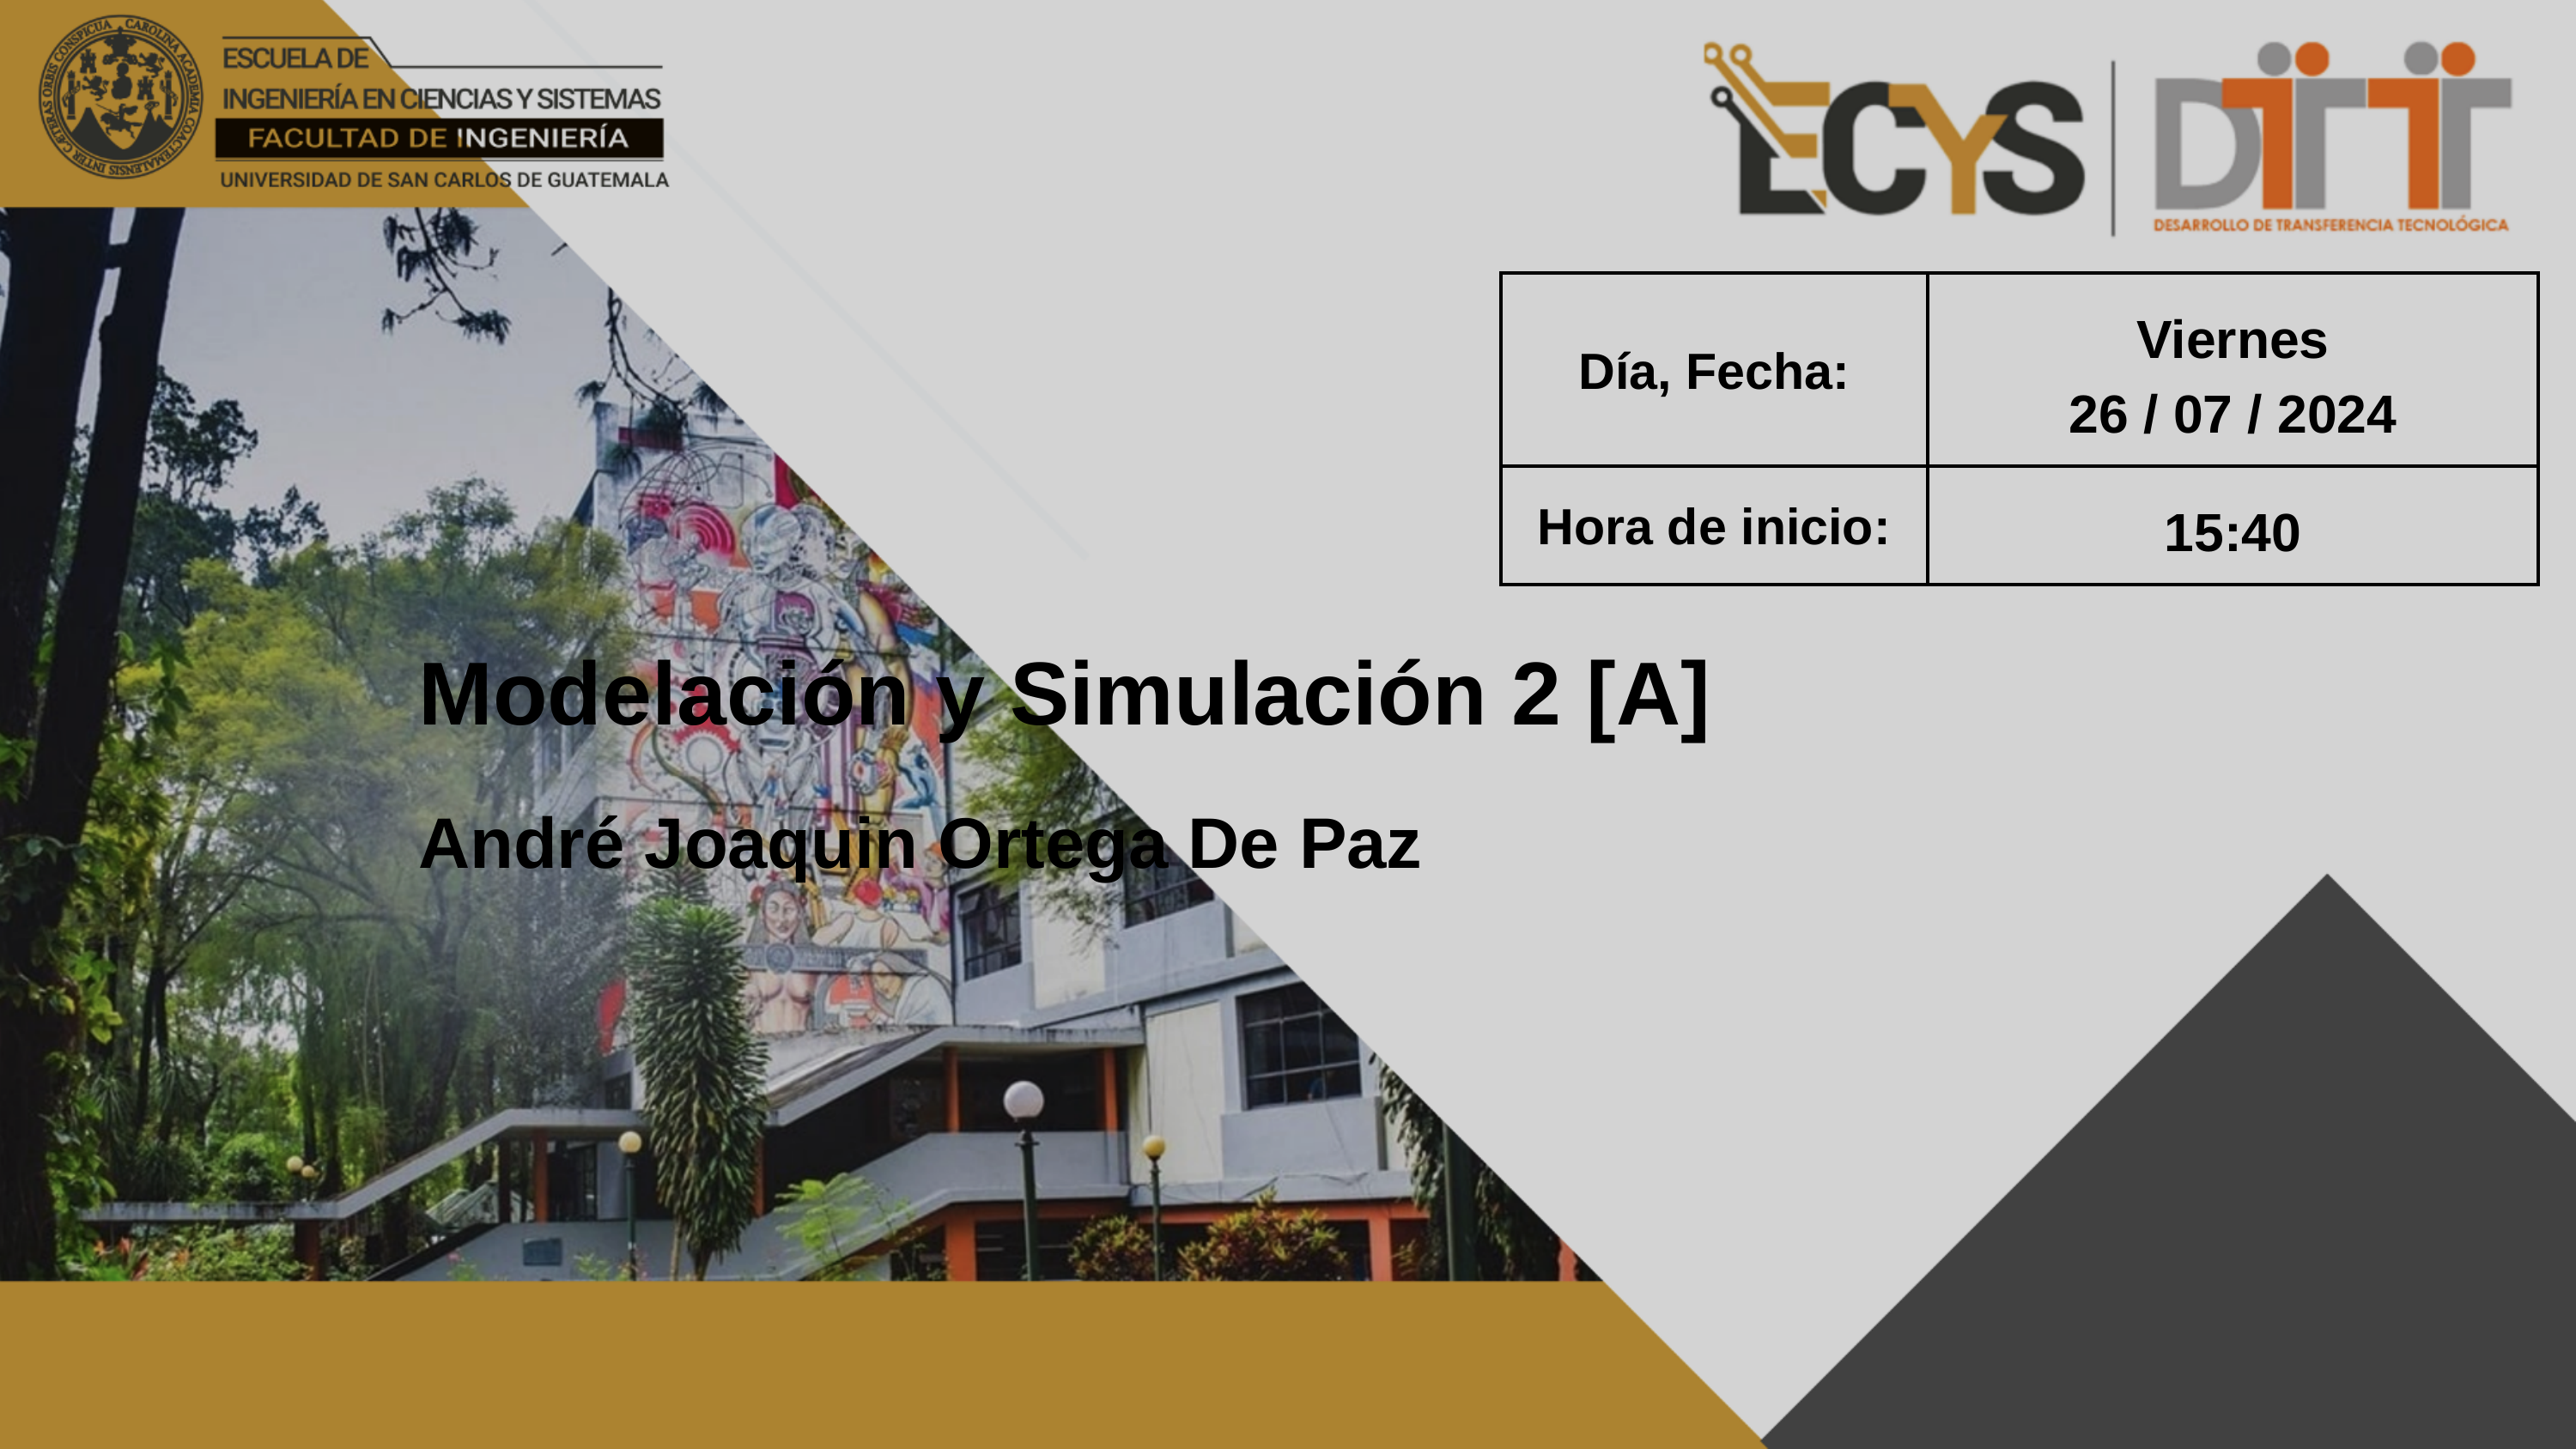

| Día, Fecha: | Viernes 26 / 07 / 2024 |
| --- | --- |
| Hora de inicio: | 15:40 |
Modelación y Simulación 2 [A]
André Joaquin Ortega De Paz